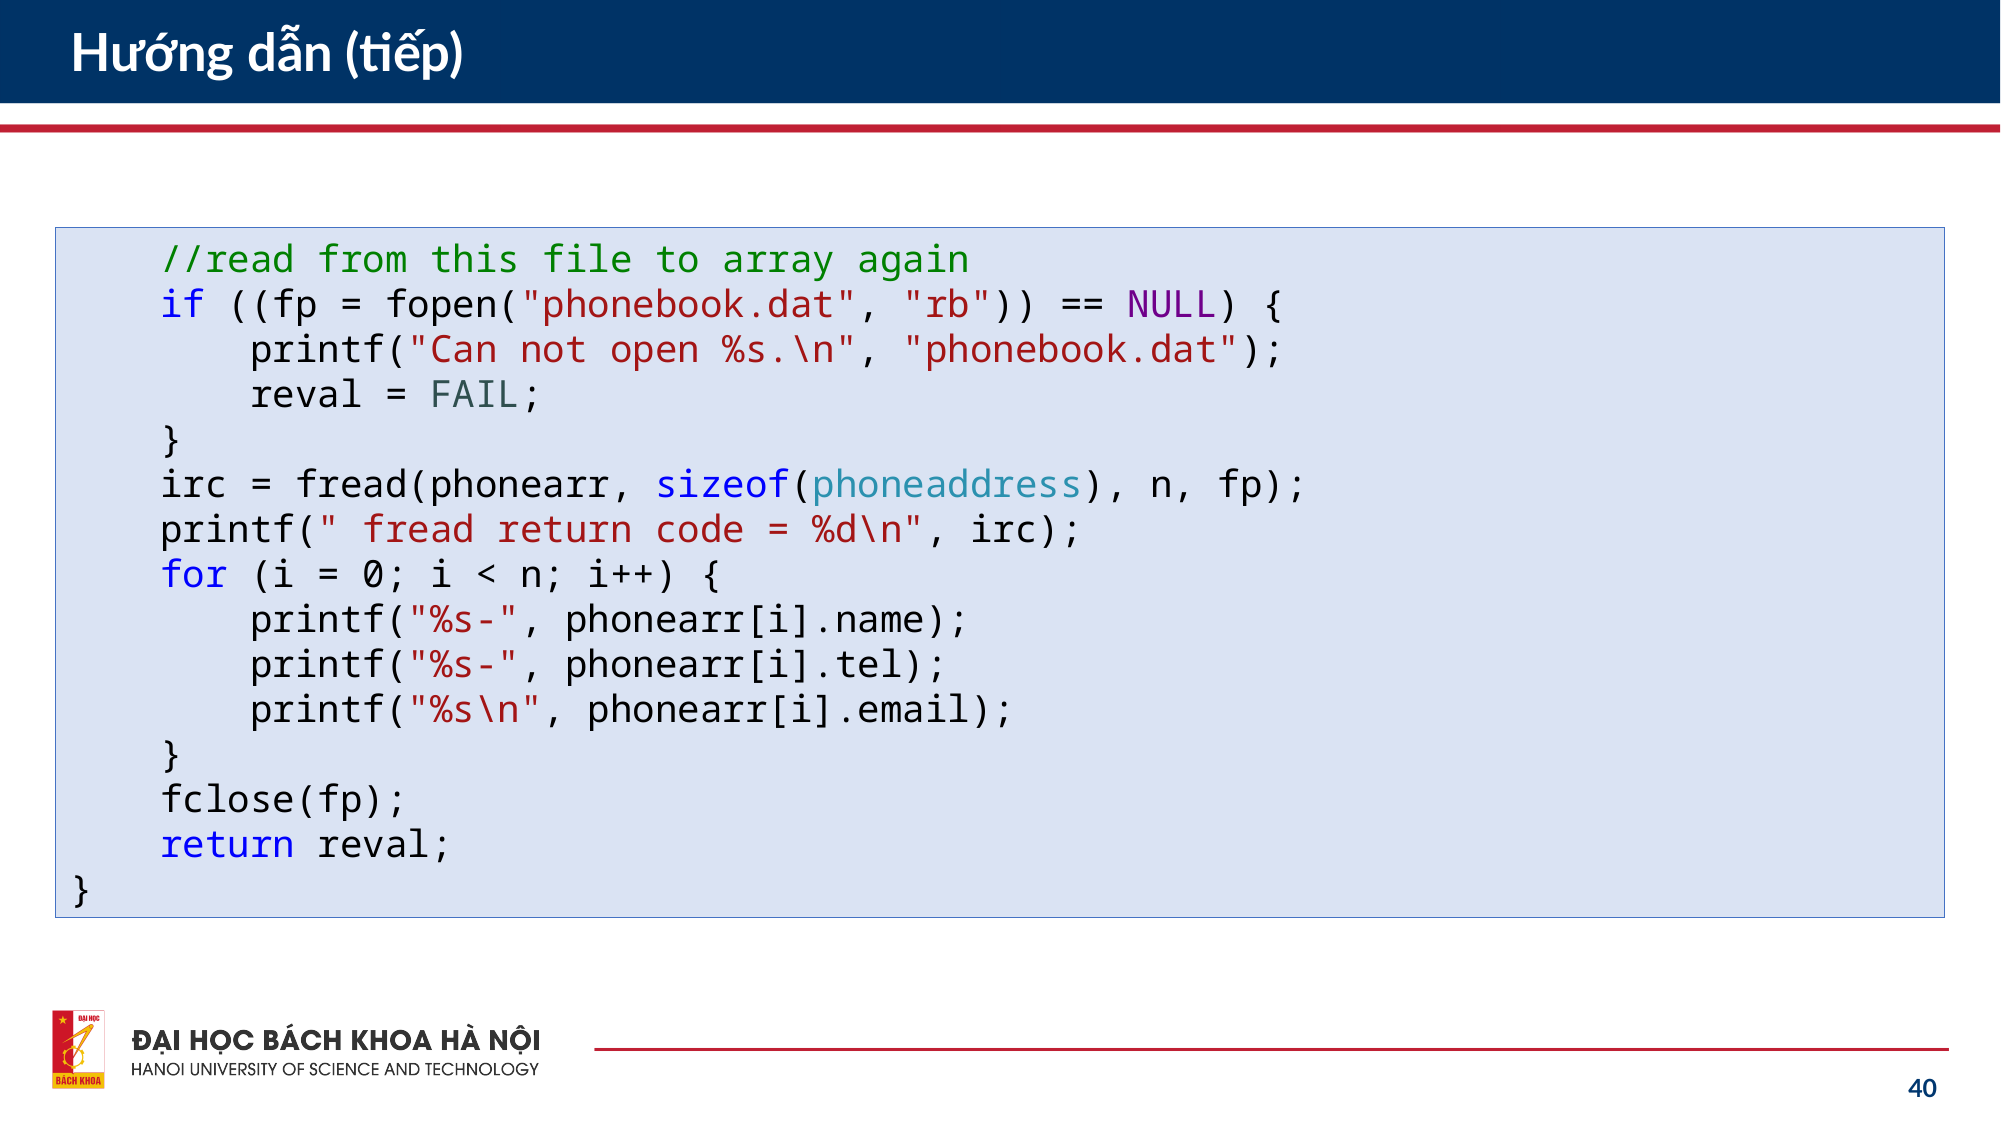

# Hướng dẫn (tiếp)

    //read from this file to array again
    if ((fp = fopen("phonebook.dat", "rb")) == NULL) {
        printf("Can not open %s.\n", "phonebook.dat");
        reval = FAIL;
    }
    irc = fread(phonearr, sizeof(phoneaddress), n, fp);
    printf(" fread return code = %d\n", irc);
    for (i = 0; i < n; i++) {
        printf("%s-", phonearr[i].name);
        printf("%s-", phonearr[i].tel);
        printf("%s\n", phonearr[i].email);
    }
    fclose(fp);
    return reval;
}
40